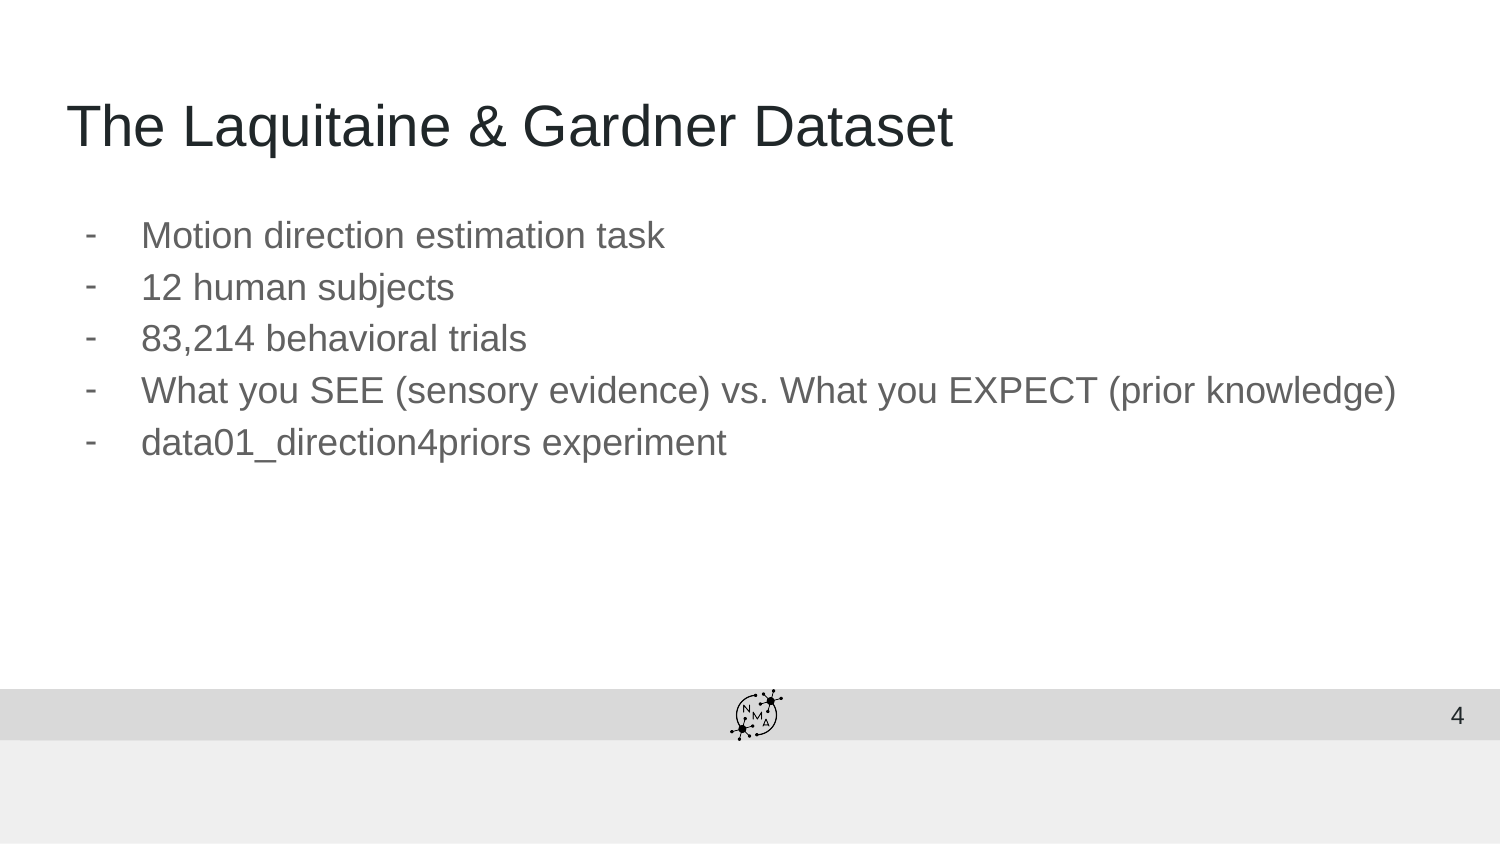

# The Laquitaine & Gardner Dataset
Motion direction estimation task
12 human subjects
83,214 behavioral trials
What you SEE (sensory evidence) vs. What you EXPECT (prior knowledge)
data01_direction4priors experiment

4